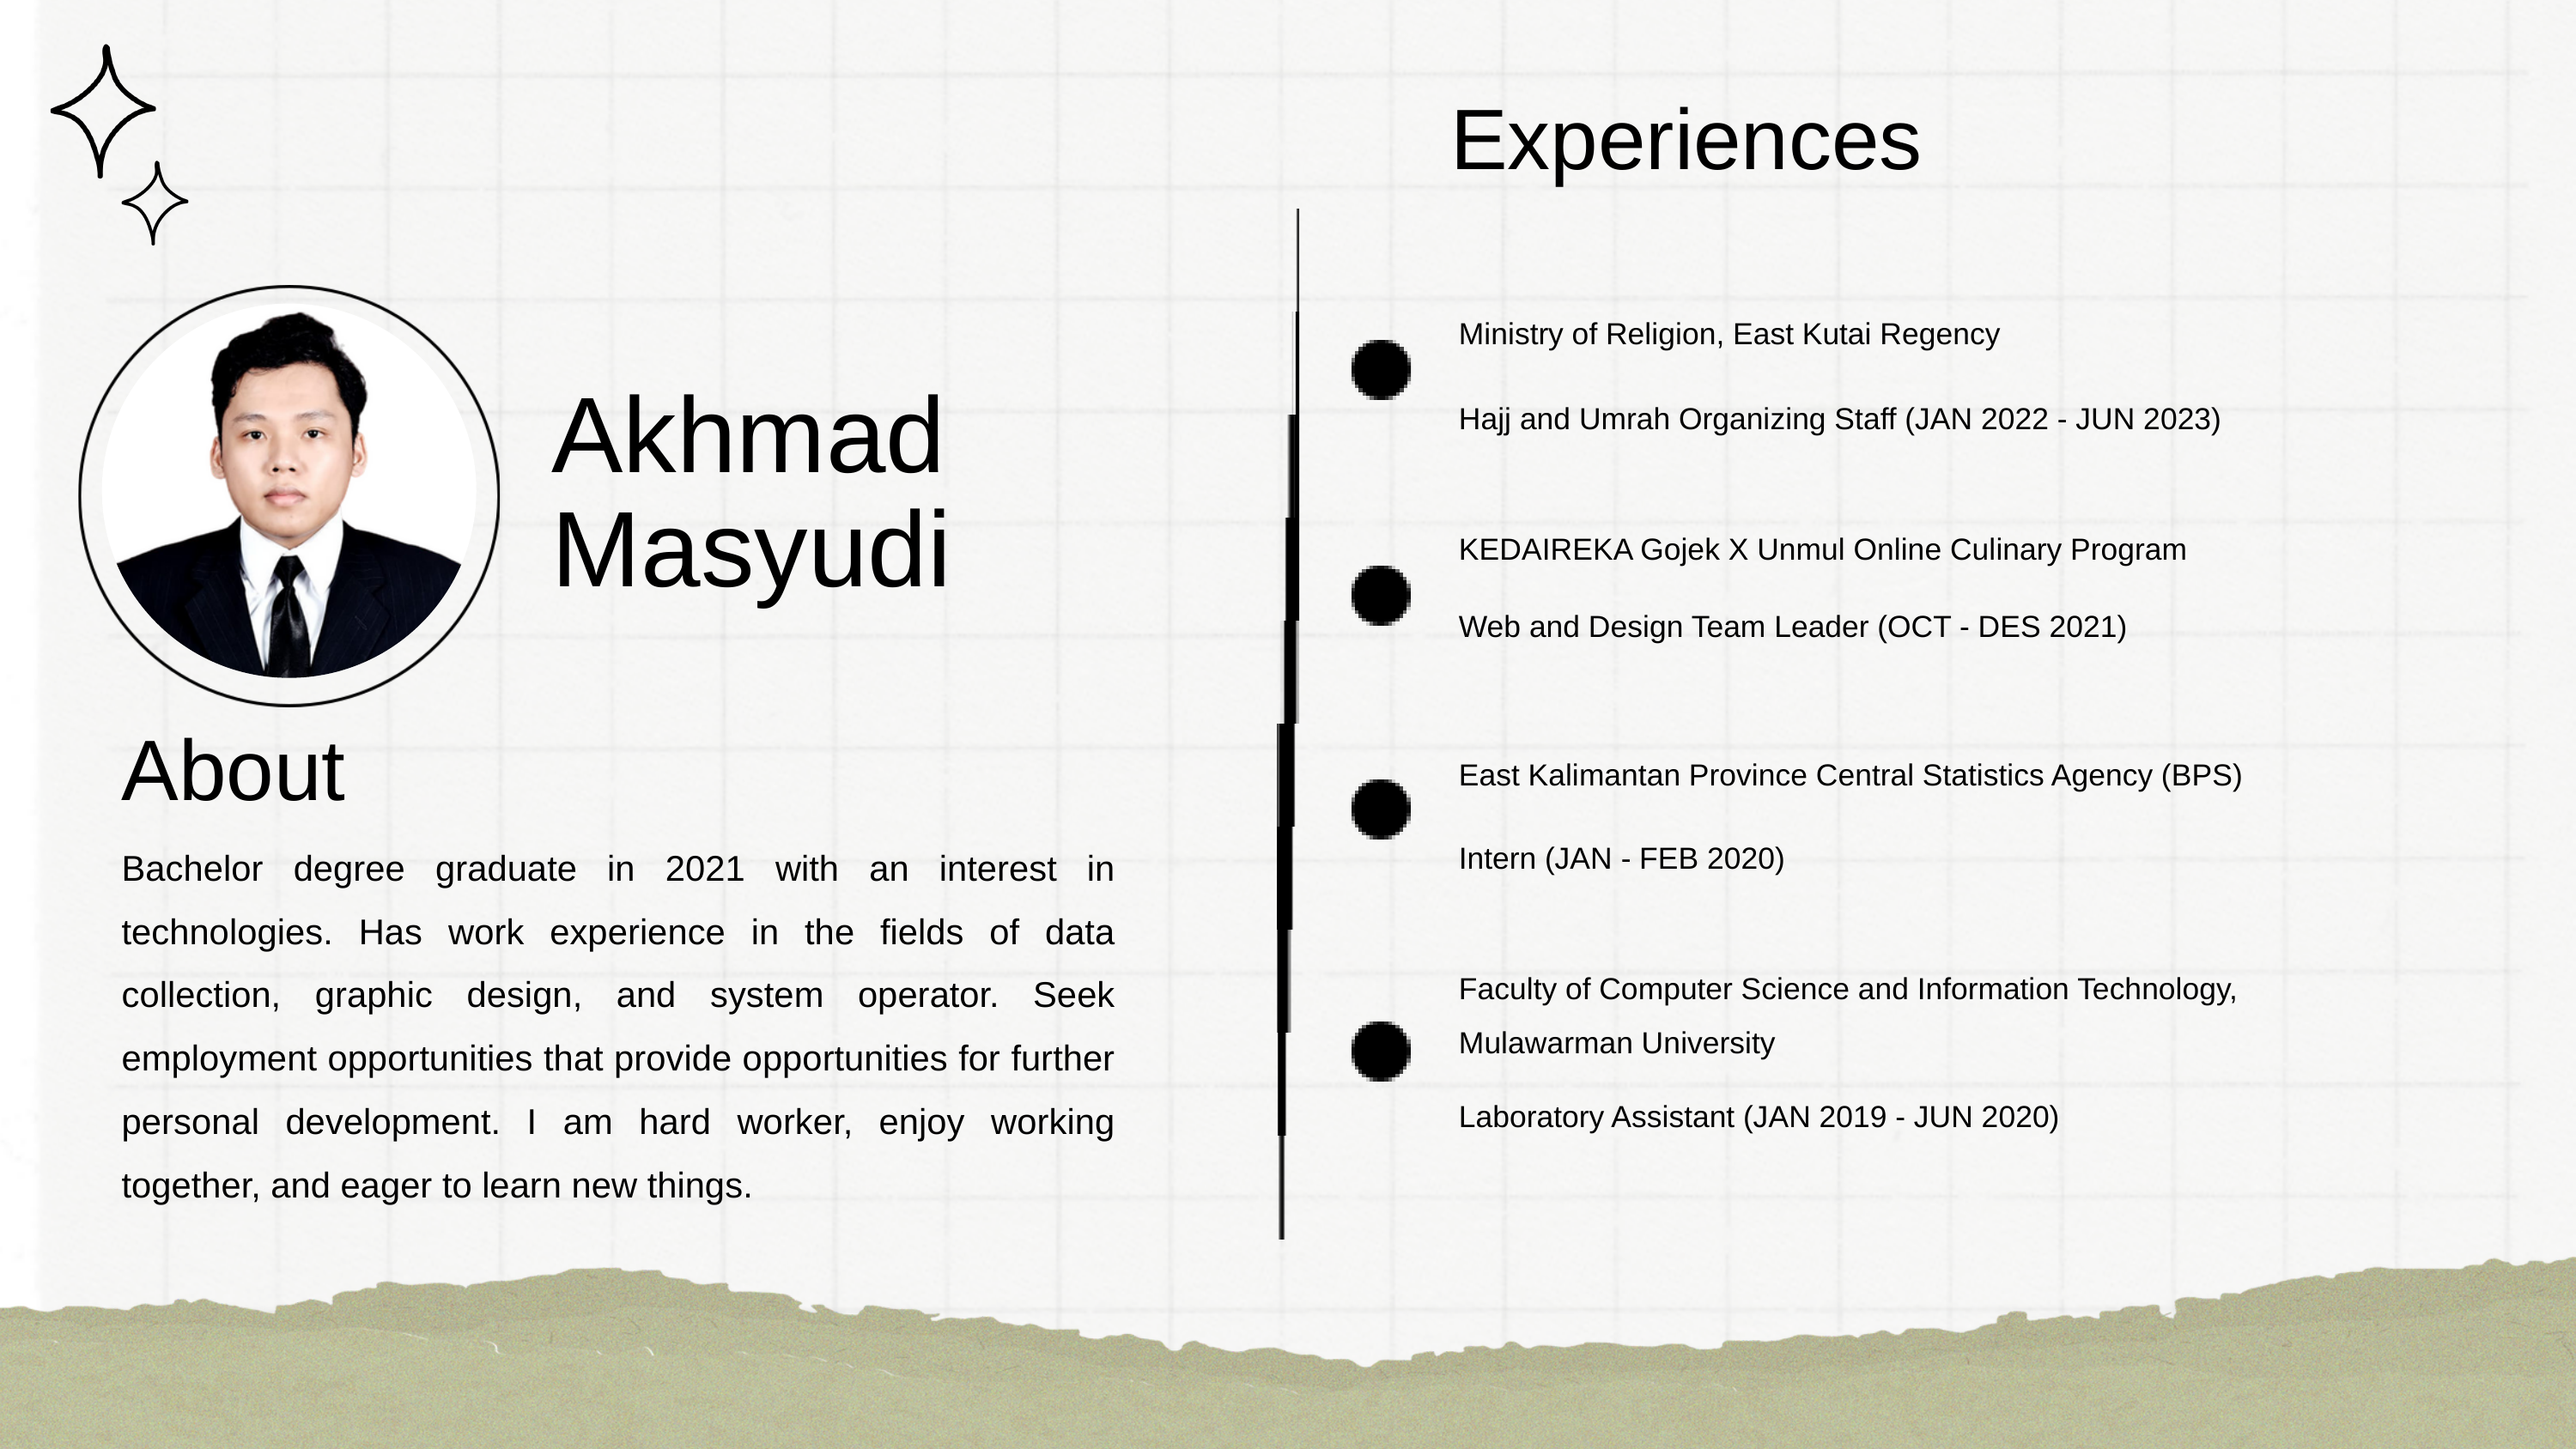

Experiences

Ministry of Religion, East Kutai Regency

Akhmad
Masyudi
Hajj and Umrah Organizing Staff (JAN 2022 - JUN 2023)
KEDAIREKA Gojek X Unmul Online Culinary Program

Web and Design Team Leader (OCT - DES 2021)

About
East Kalimantan Province Central Statistics Agency (BPS)

Intern (JAN - FEB 2020)
Bachelor degree graduate in 2021 with an interest in technologies. Has work experience in the fields of data collection, graphic design, and system operator. Seek employment opportunities that provide opportunities for further personal development. I am hard worker, enjoy working together, and eager to learn new things.
Faculty of Computer Science and Information Technology, Mulawarman University

Laboratory Assistant (JAN 2019 - JUN 2020)